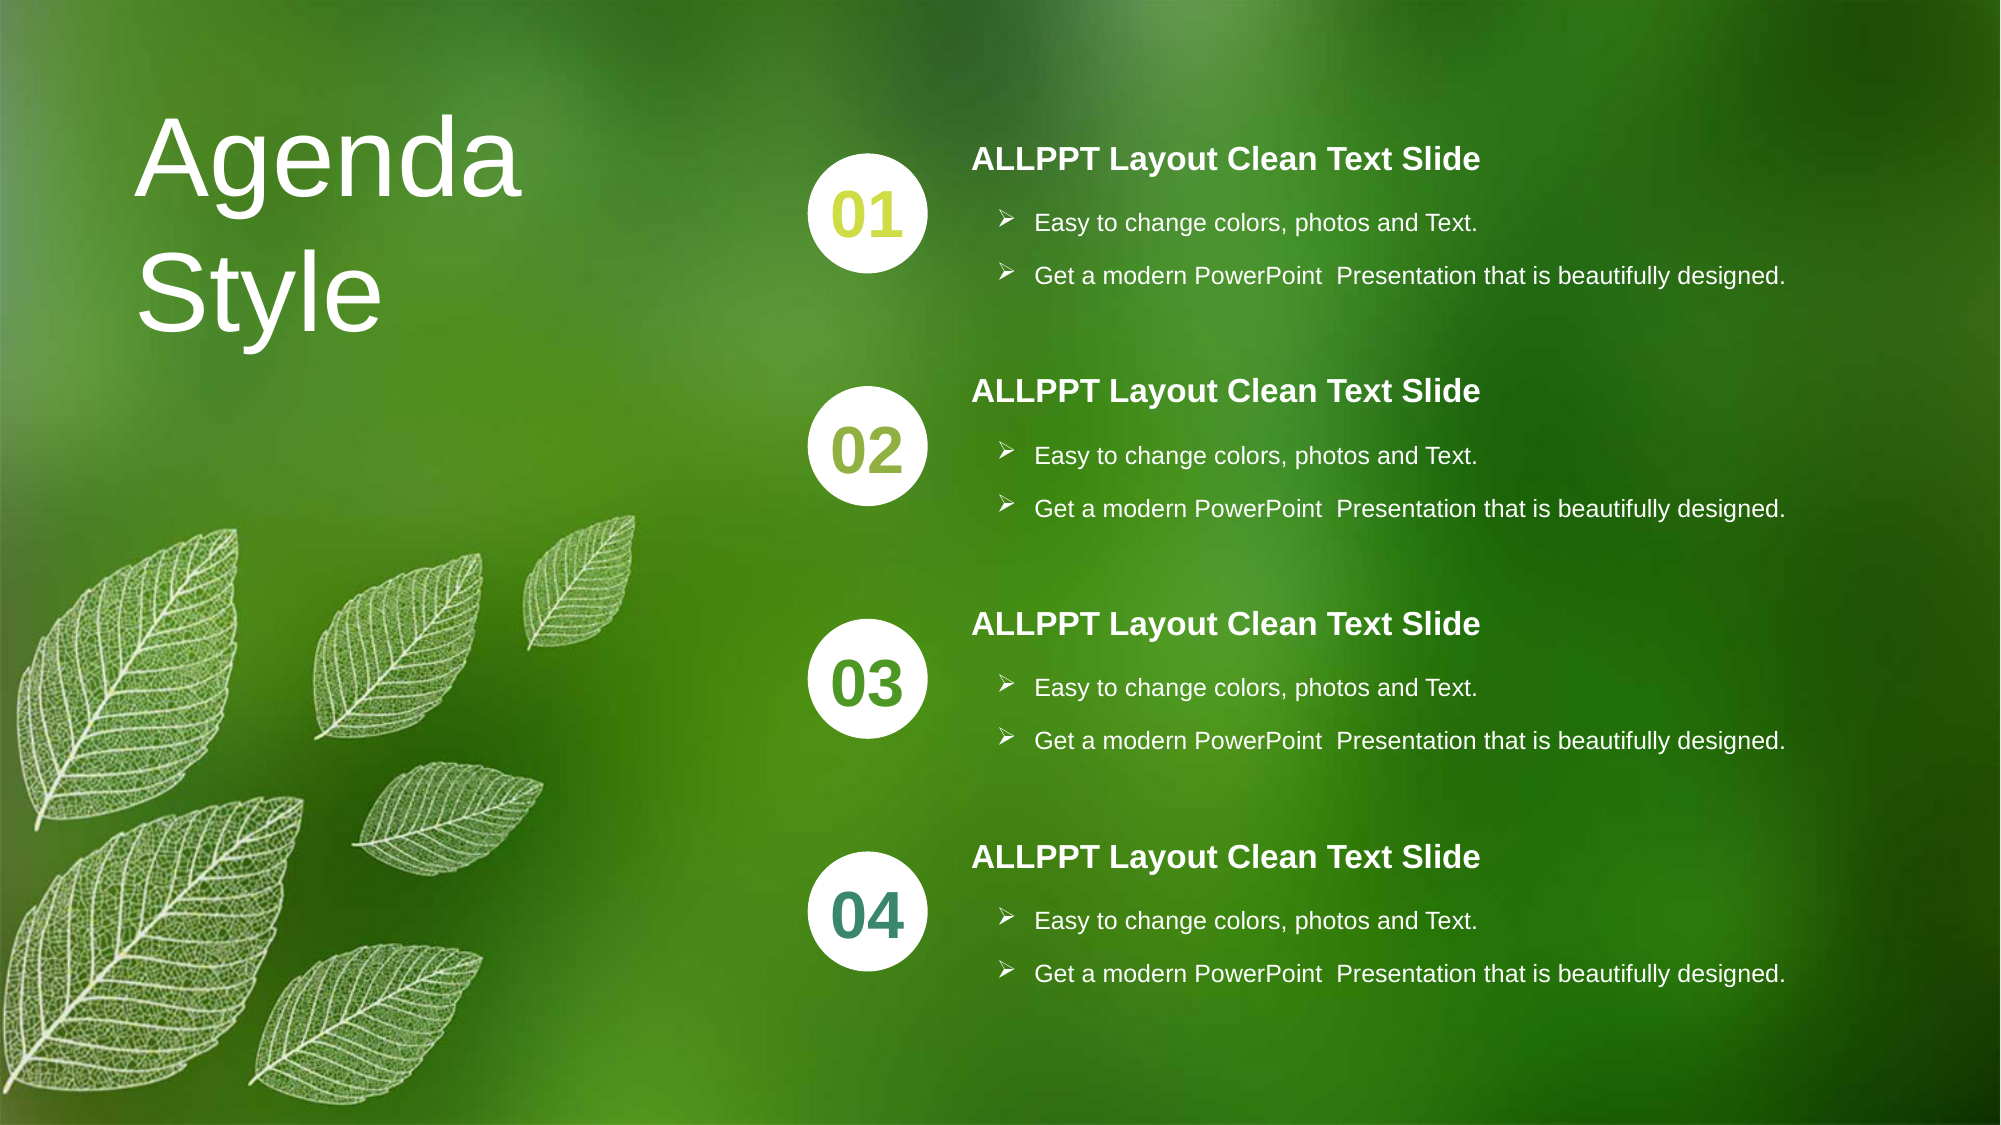

Agenda Style
ALLPPT Layout Clean Text Slide
Easy to change colors, photos and Text.
Get a modern PowerPoint  Presentation that is beautifully designed.

01
ALLPPT Layout Clean Text Slide
Easy to change colors, photos and Text.
Get a modern PowerPoint  Presentation that is beautifully designed.

02
ALLPPT Layout Clean Text Slide
Easy to change colors, photos and Text.
Get a modern PowerPoint  Presentation that is beautifully designed.

03
ALLPPT Layout Clean Text Slide
Easy to change colors, photos and Text.
Get a modern PowerPoint  Presentation that is beautifully designed.

04